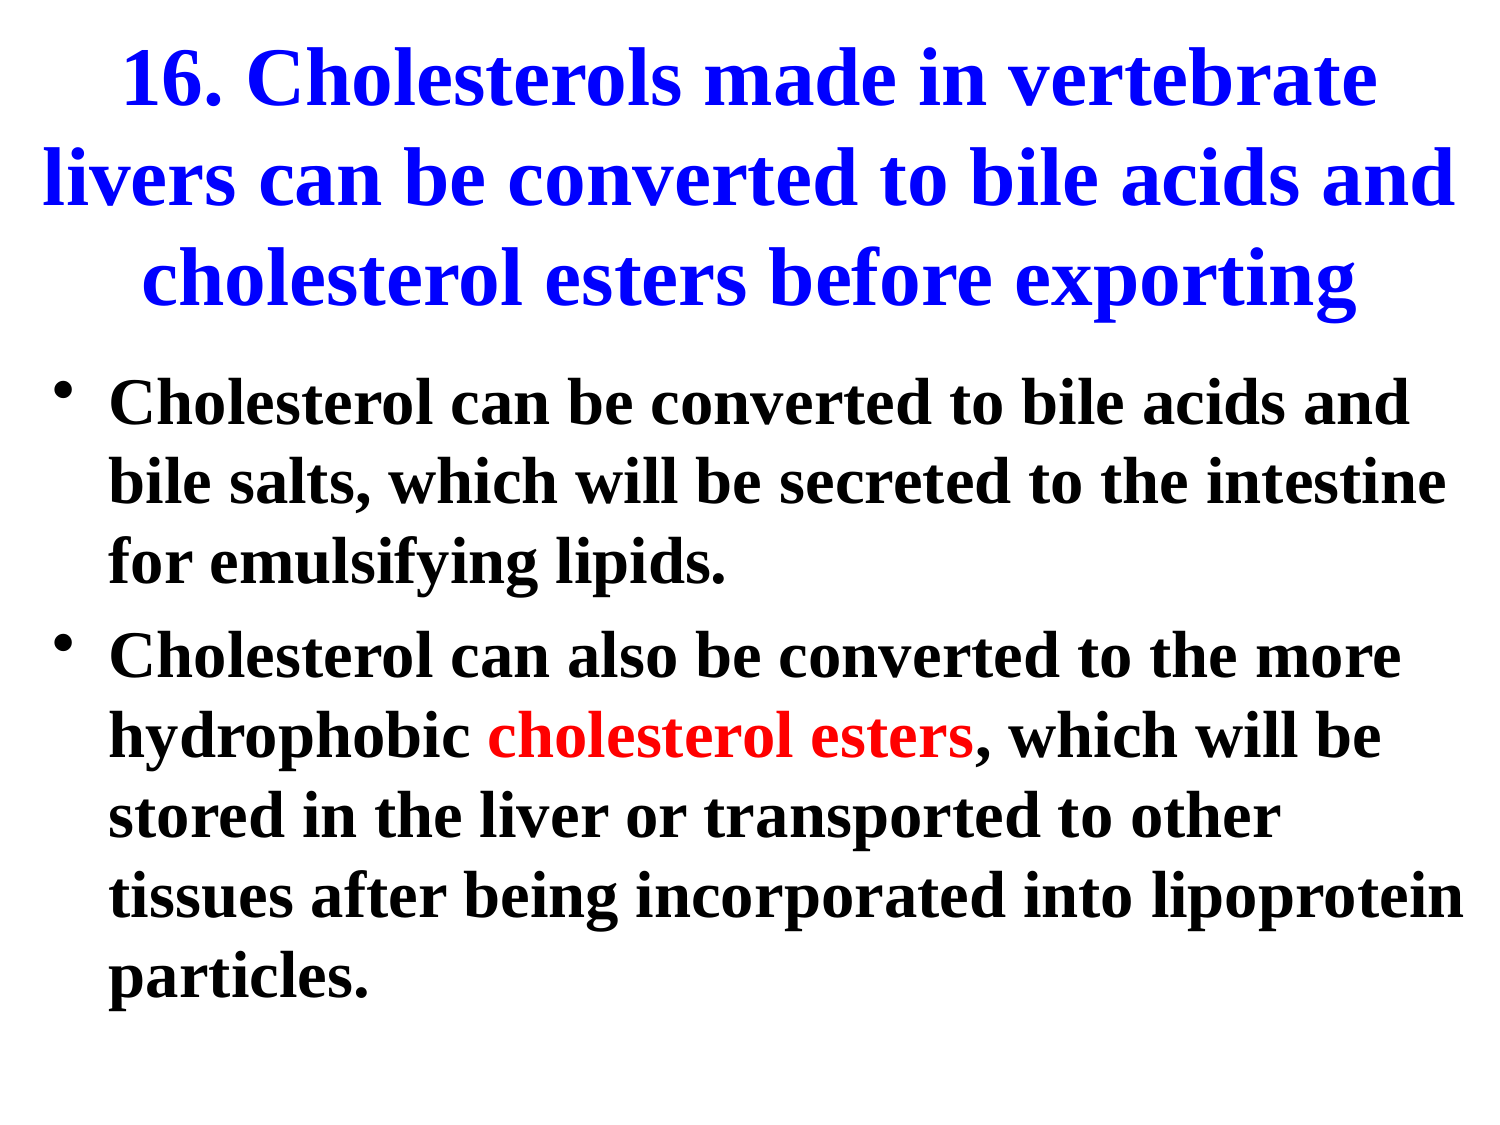

# 16. Cholesterols made in vertebrate livers can be converted to bile acids and cholesterol esters before exporting
Cholesterol can be converted to bile acids and bile salts, which will be secreted to the intestine for emulsifying lipids.
Cholesterol can also be converted to the more hydrophobic cholesterol esters, which will be stored in the liver or transported to other tissues after being incorporated into lipoprotein particles.